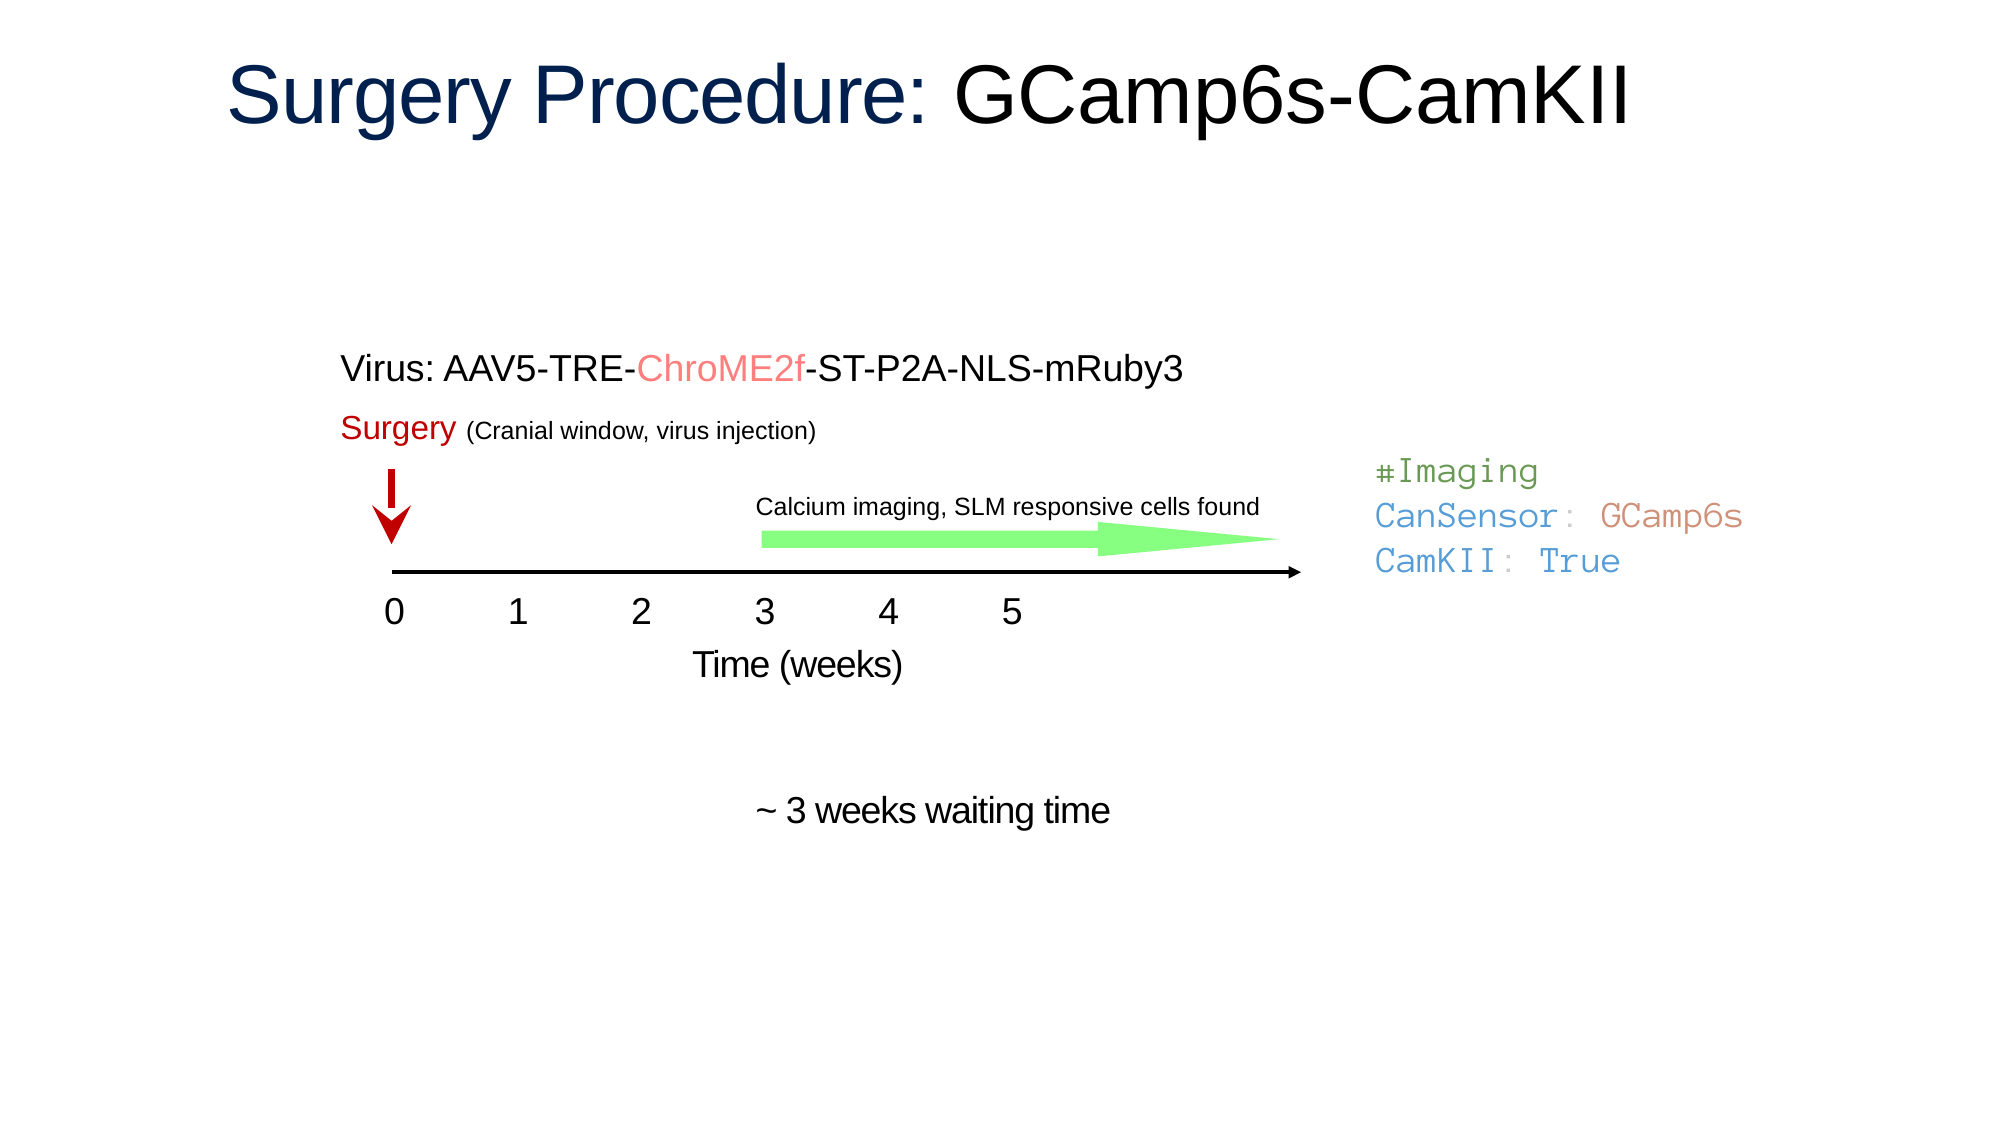

# Surgery Procedure: GCamp6s-CamKII

Virus: AAV5-TRE-ChroME2f-ST-P2A-NLS-mRuby3
Surgery (Cranial window, virus injection)
#Imaging
CanSensor: GCamp6s
CamKII: True
Calcium imaging, SLM responsive cells found
0           1           2           3           4           5

Time (weeks)
~ 3 weeks waiting time